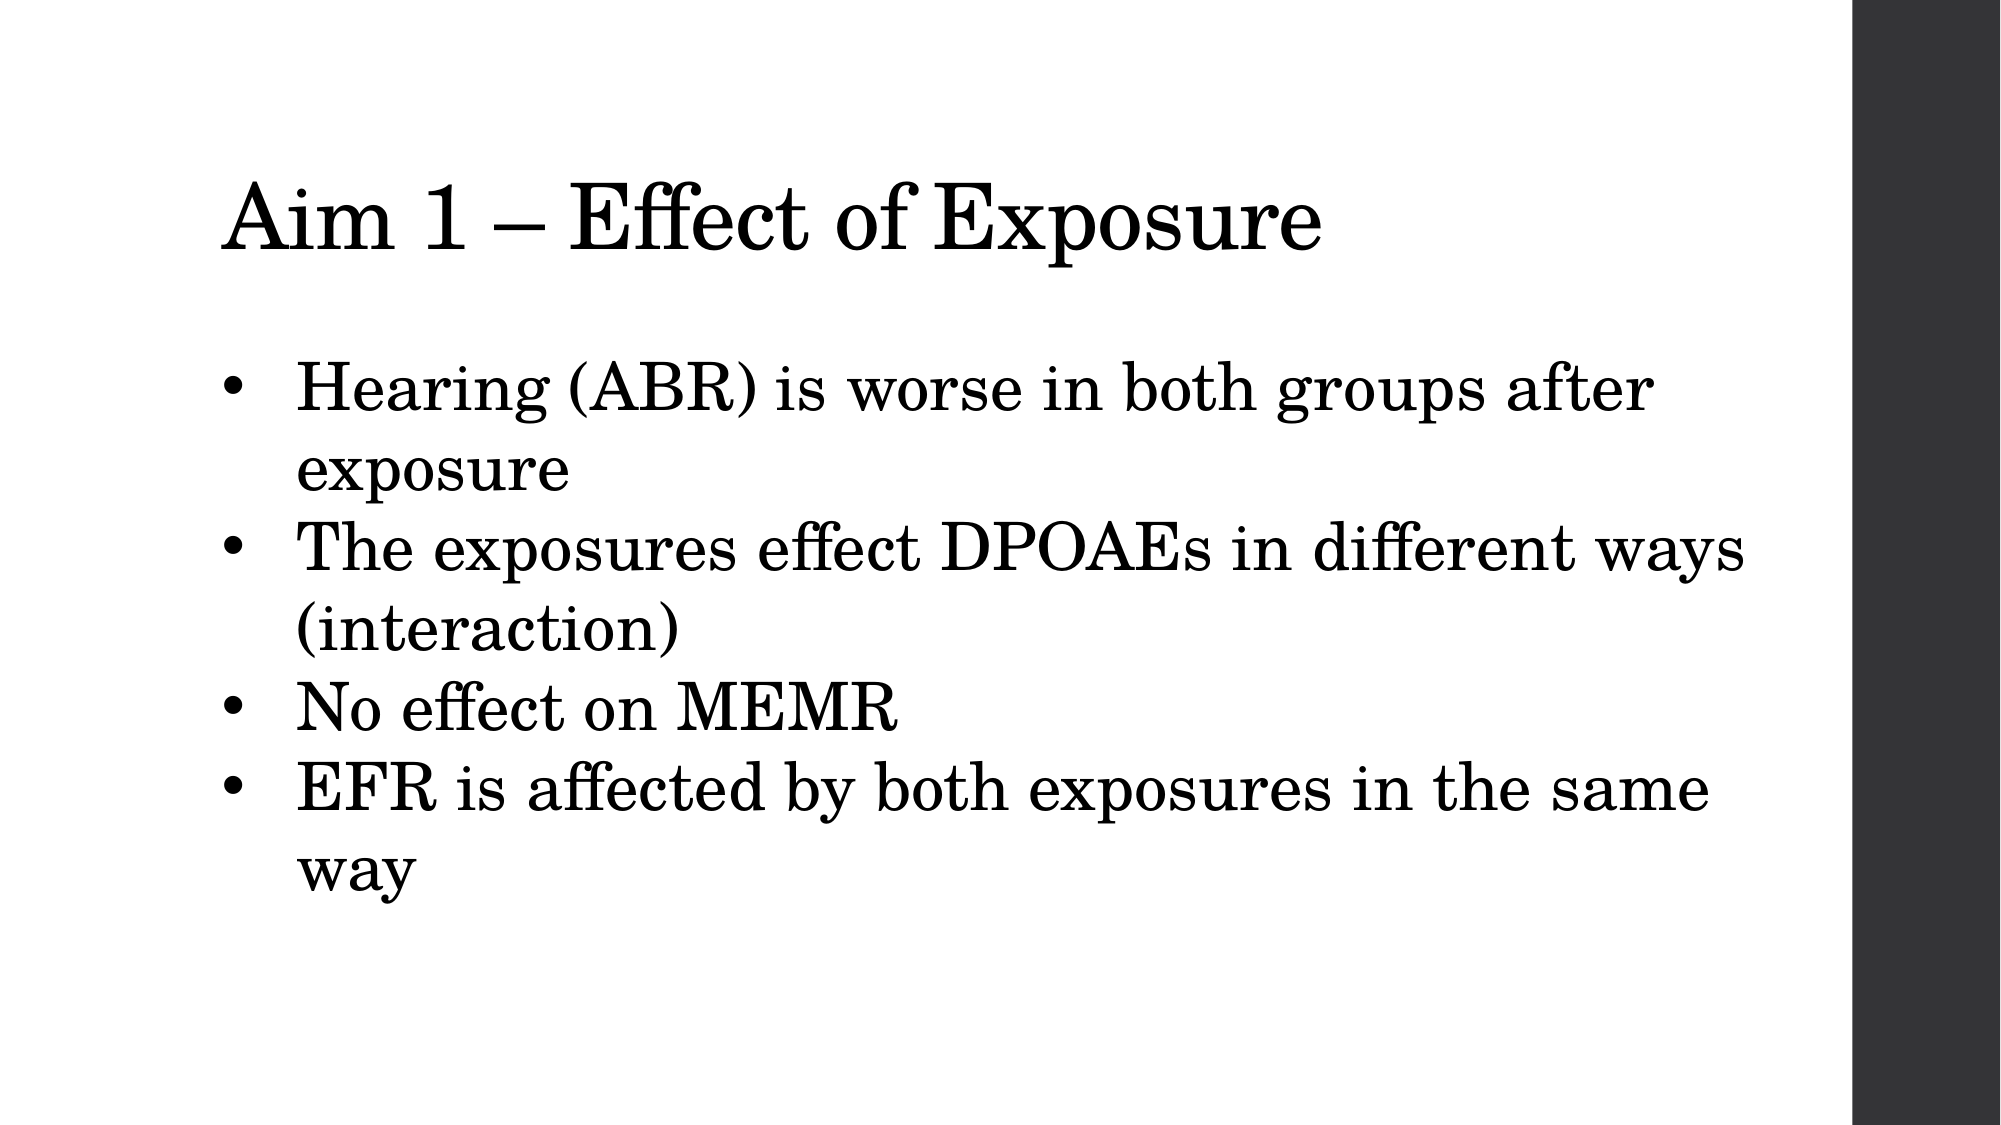

# Aim 1 – Effect of Exposure
Hearing (ABR) is worse in both groups after exposure
The exposures effect DPOAEs in different ways (interaction)
No effect on MEMR
EFR is affected by both exposures in the same way